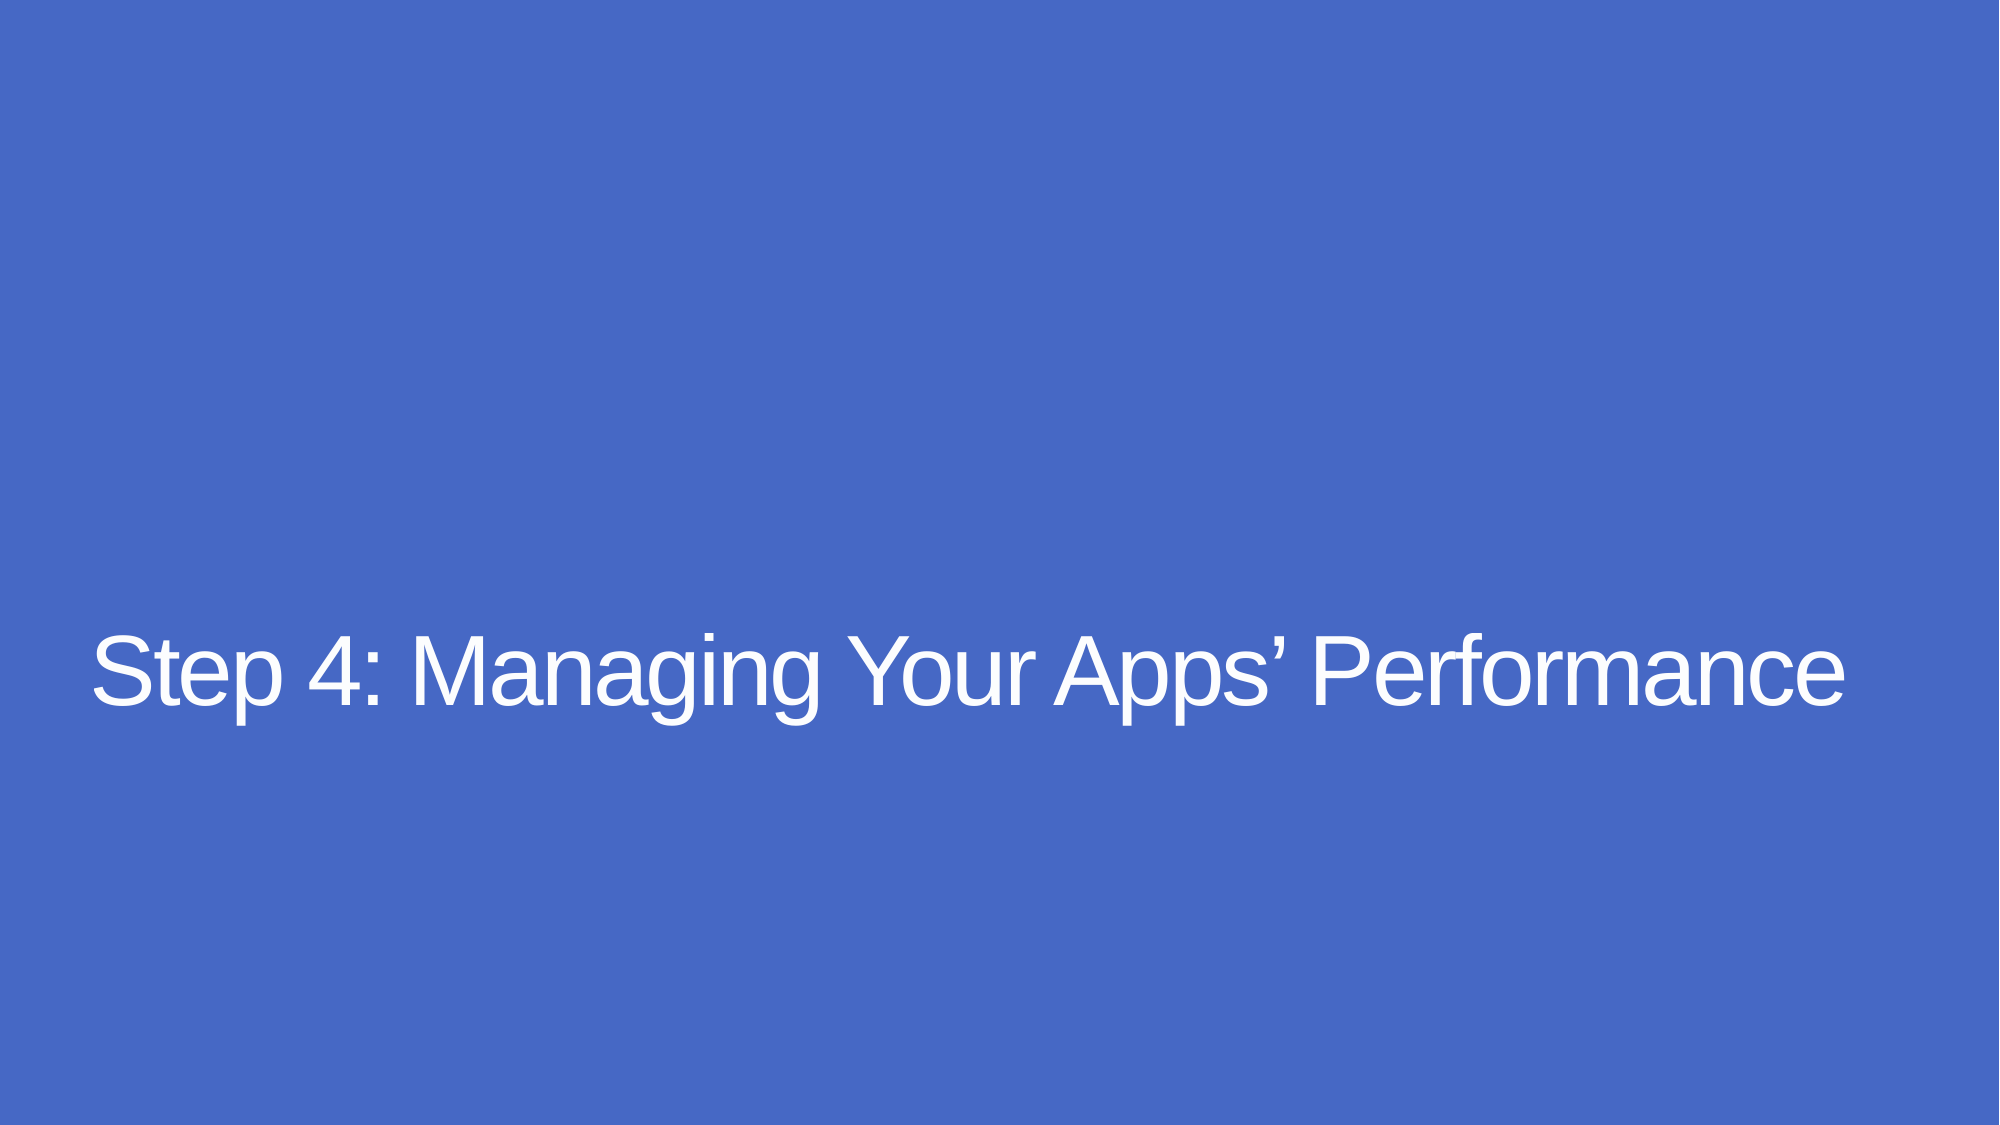

# Step 4: Managing Your Apps’ Performance